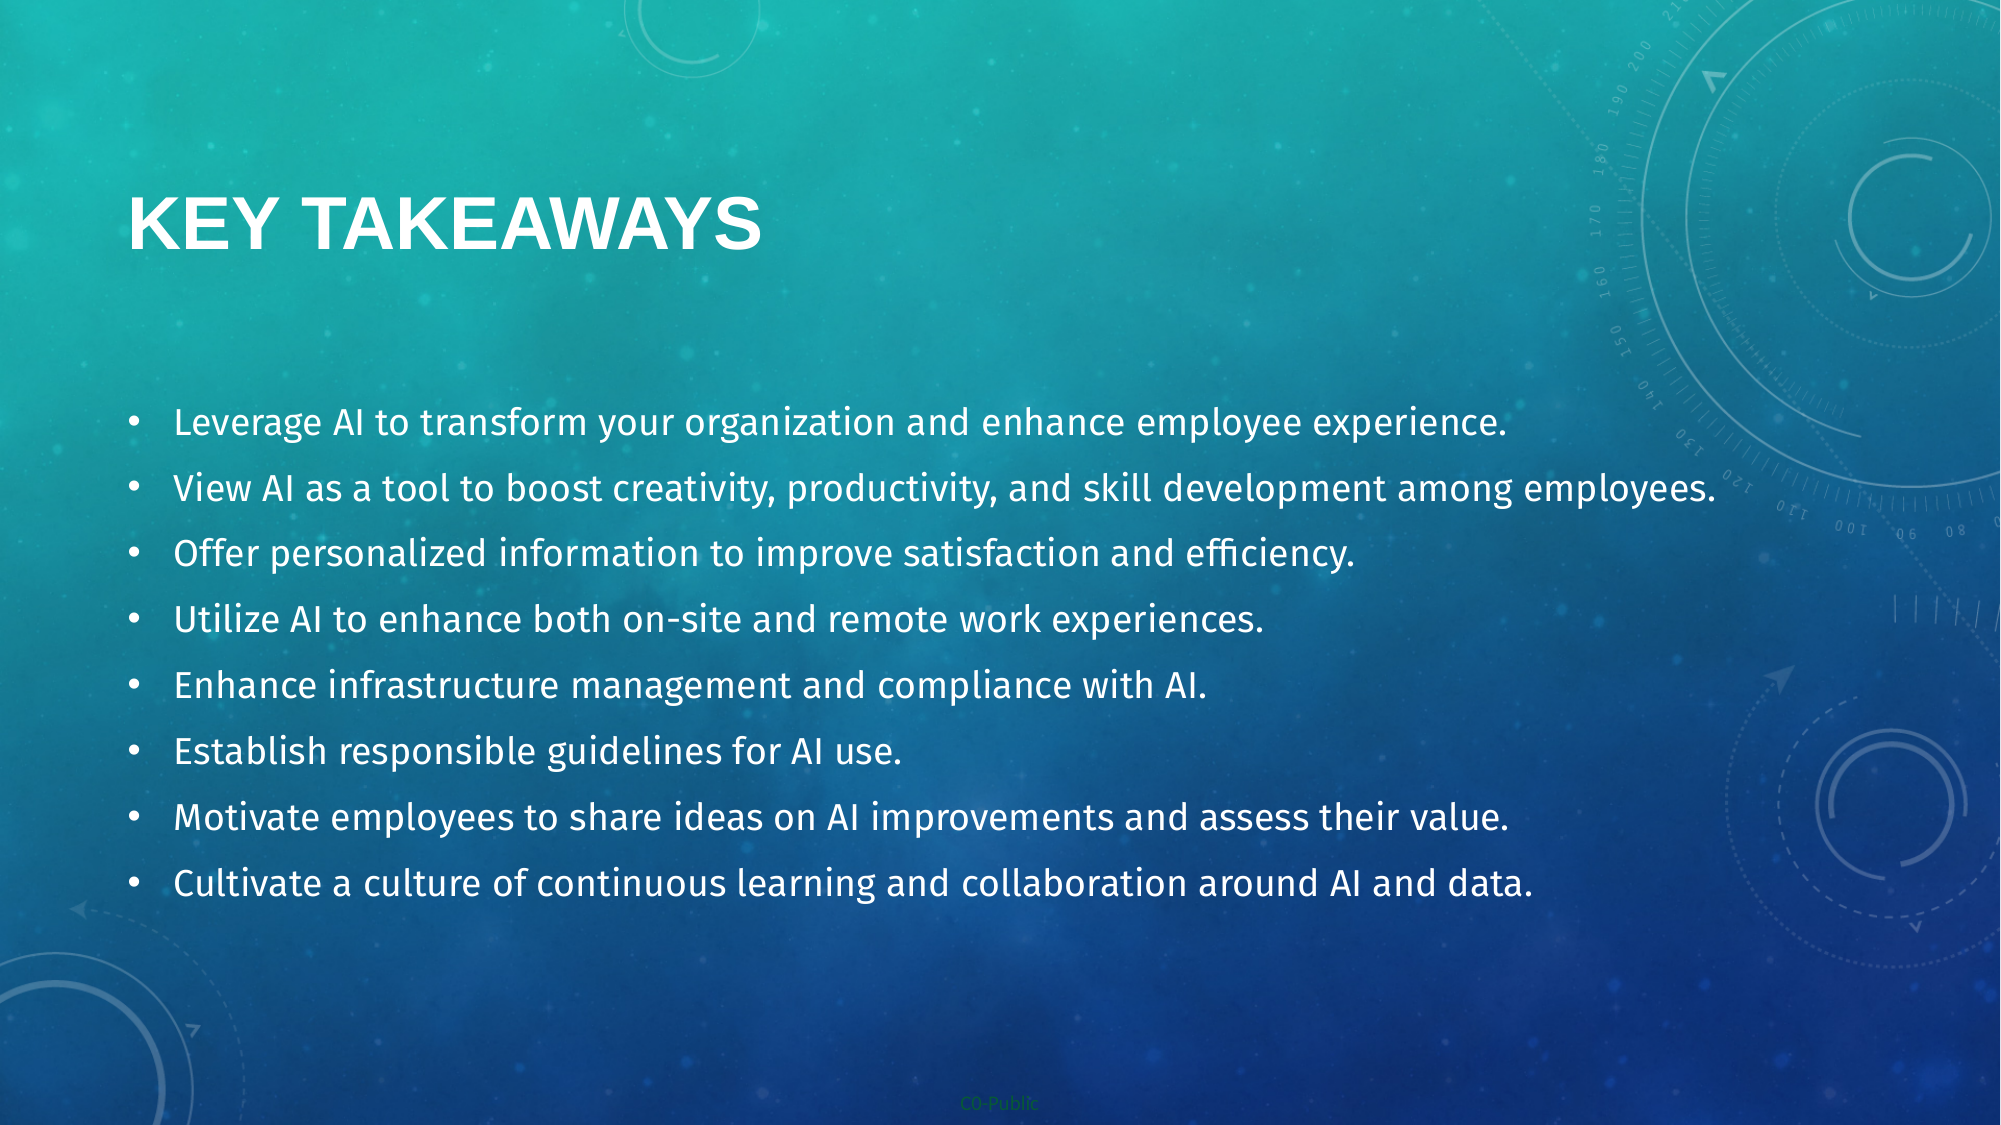

# Key Takeaways
Leverage AI to transform your organization and enhance employee experience.
View AI as a tool to boost creativity, productivity, and skill development among employees.
Offer personalized information to improve satisfaction and efficiency.
Utilize AI to enhance both on-site and remote work experiences.
Enhance infrastructure management and compliance with AI.
Establish responsible guidelines for AI use.
Motivate employees to share ideas on AI improvements and assess their value.
Cultivate a culture of continuous learning and collaboration around AI and data.